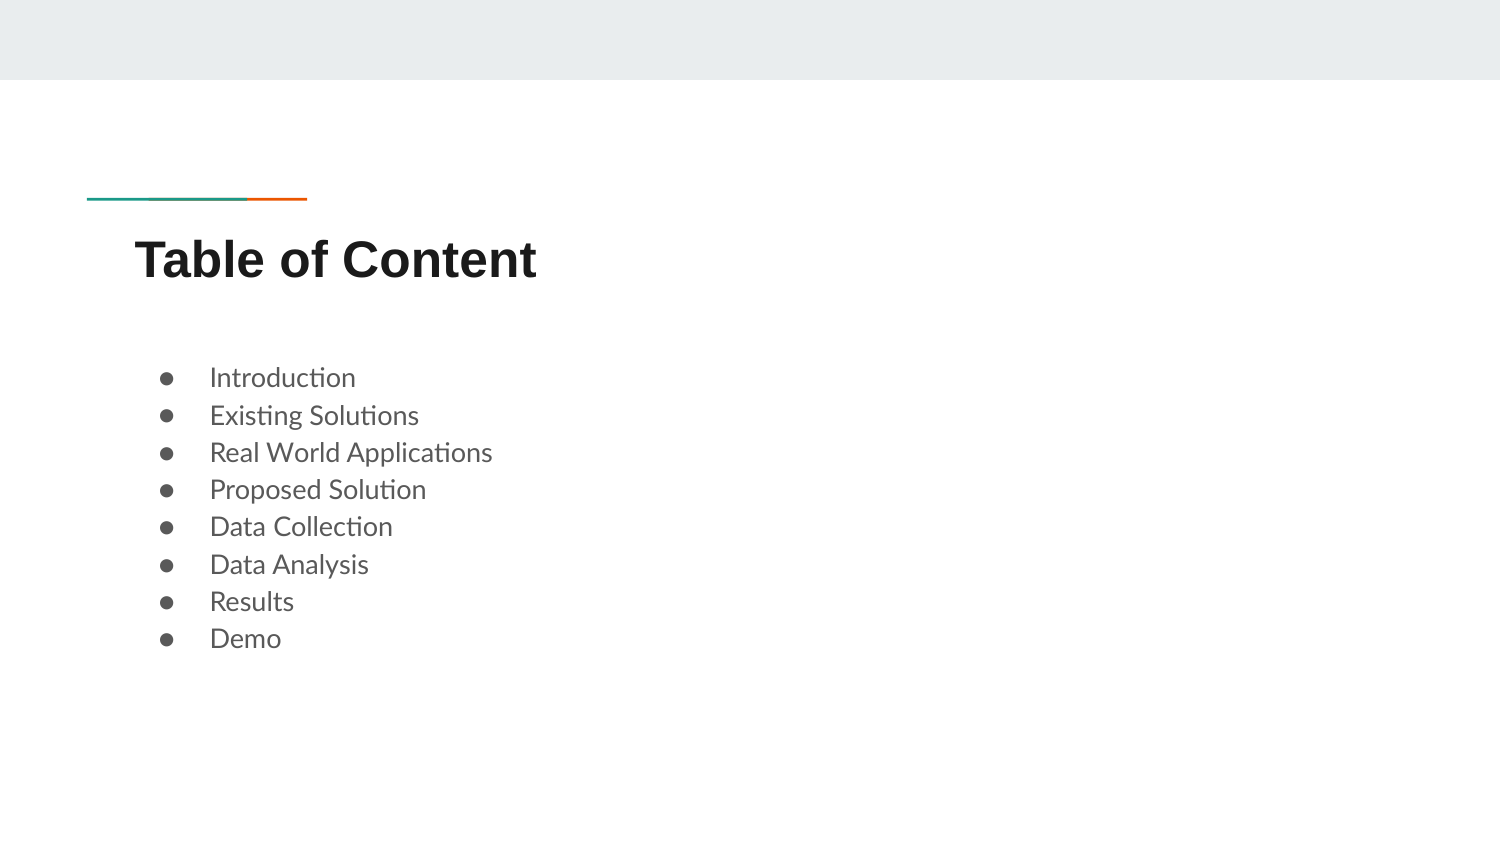

# Table of Content
Introduction
Existing Solutions
Real World Applications
Proposed Solution
Data Collection
Data Analysis
Results
Demo